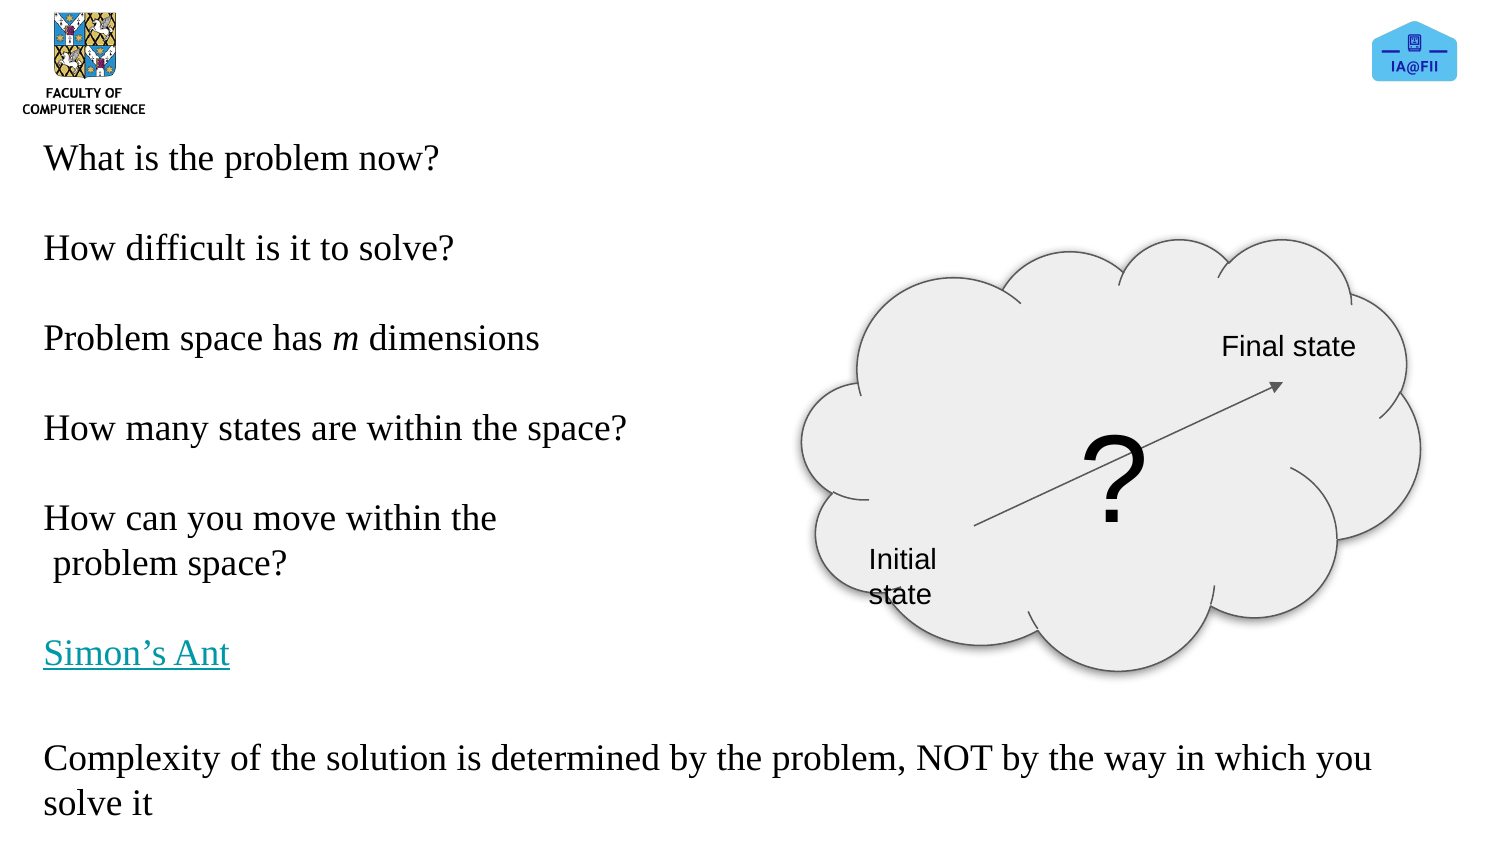

What is the problem now?

How difficult is it to solve?

Problem space has m dimensions

How many states are within the space?

How can you move within the
 problem space?

Simon’s Ant

Complexity of the solution is determined by the problem, NOT by the way in which you solve it

Final state
  ?
Initial state